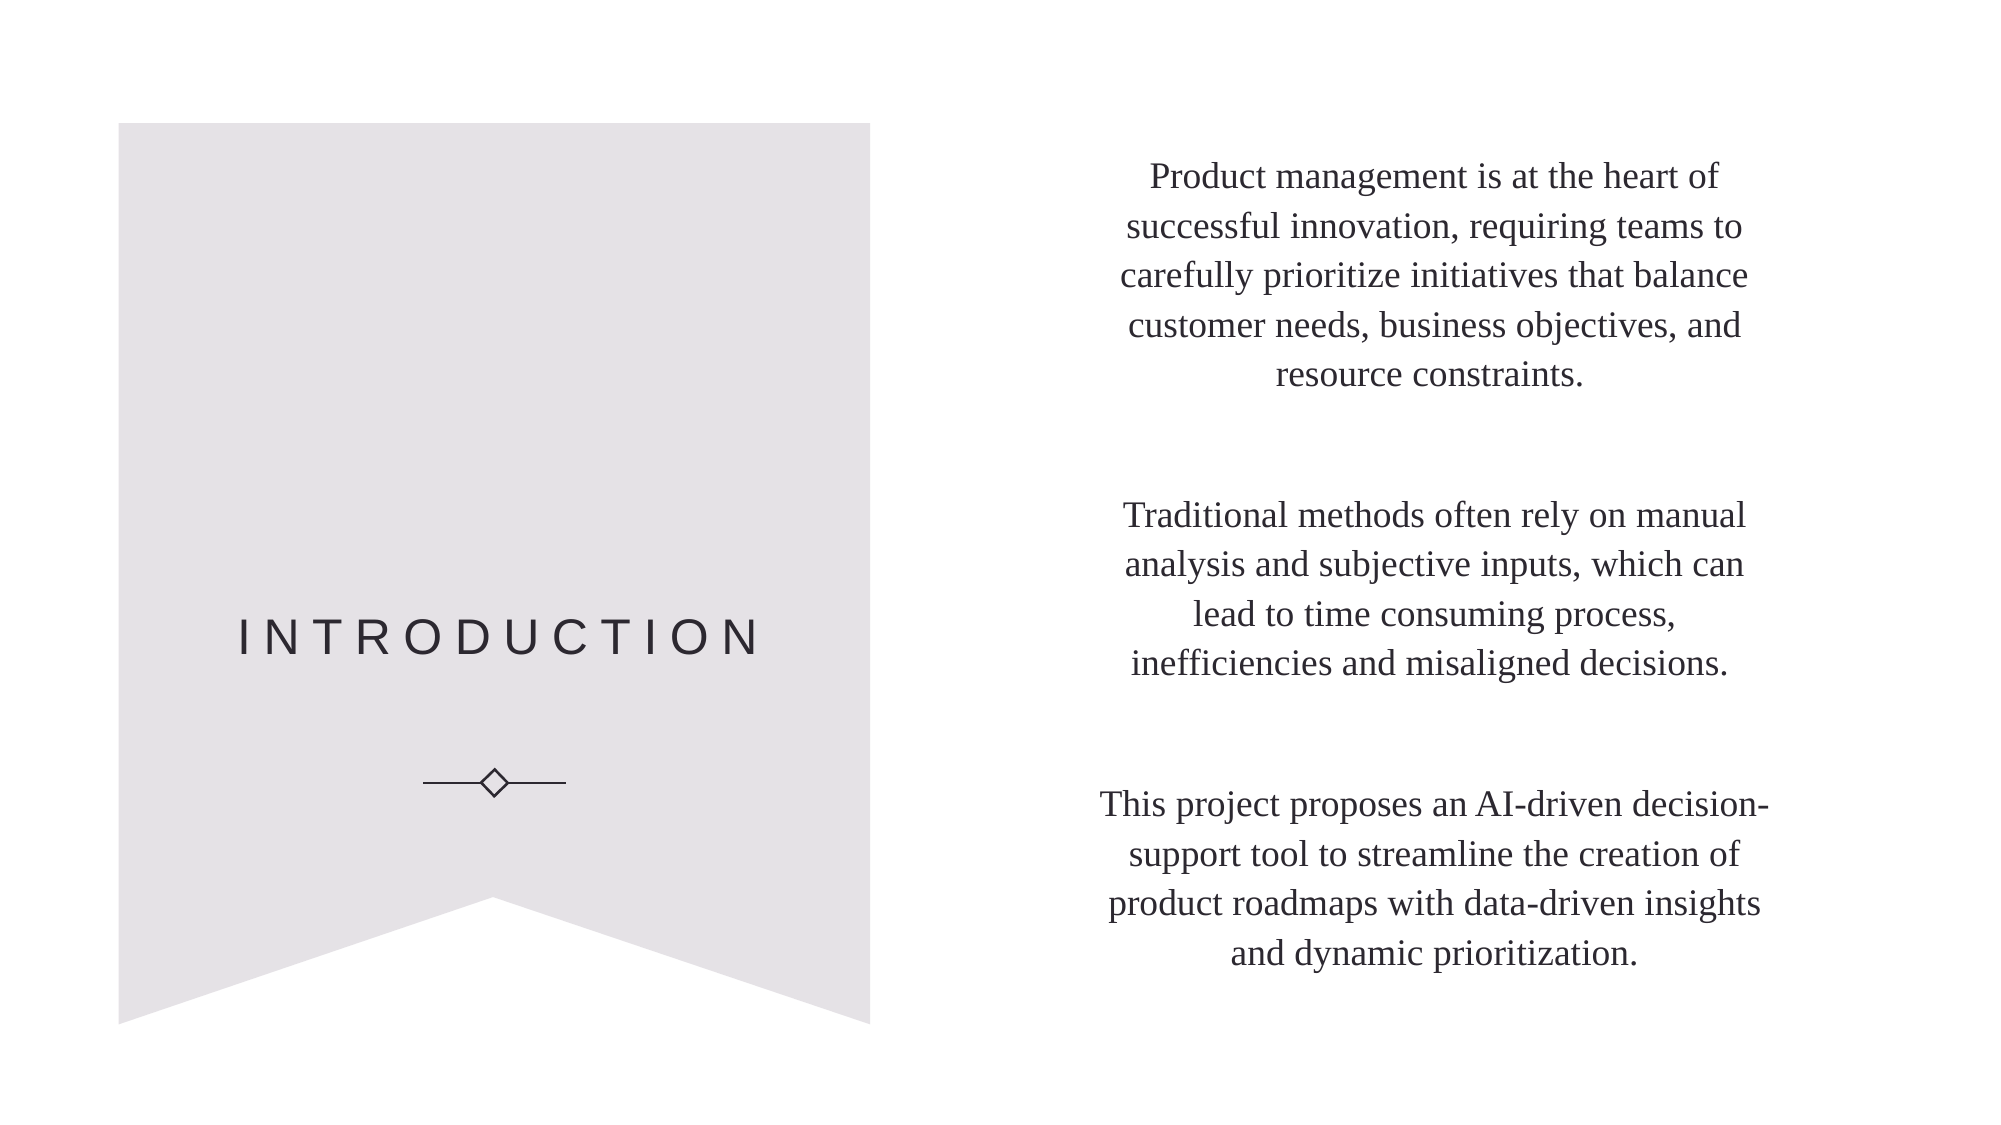

Product management is at the heart of successful innovation, requiring teams to carefully prioritize initiatives that balance customer needs, business objectives, and resource constraints.

Traditional methods often rely on manual analysis and subjective inputs, which can lead to time consuming process, inefficiencies and misaligned decisions.

This project proposes an AI-driven decision-support tool to streamline the creation of product roadmaps with data-driven insights and dynamic prioritization.

# Introduction